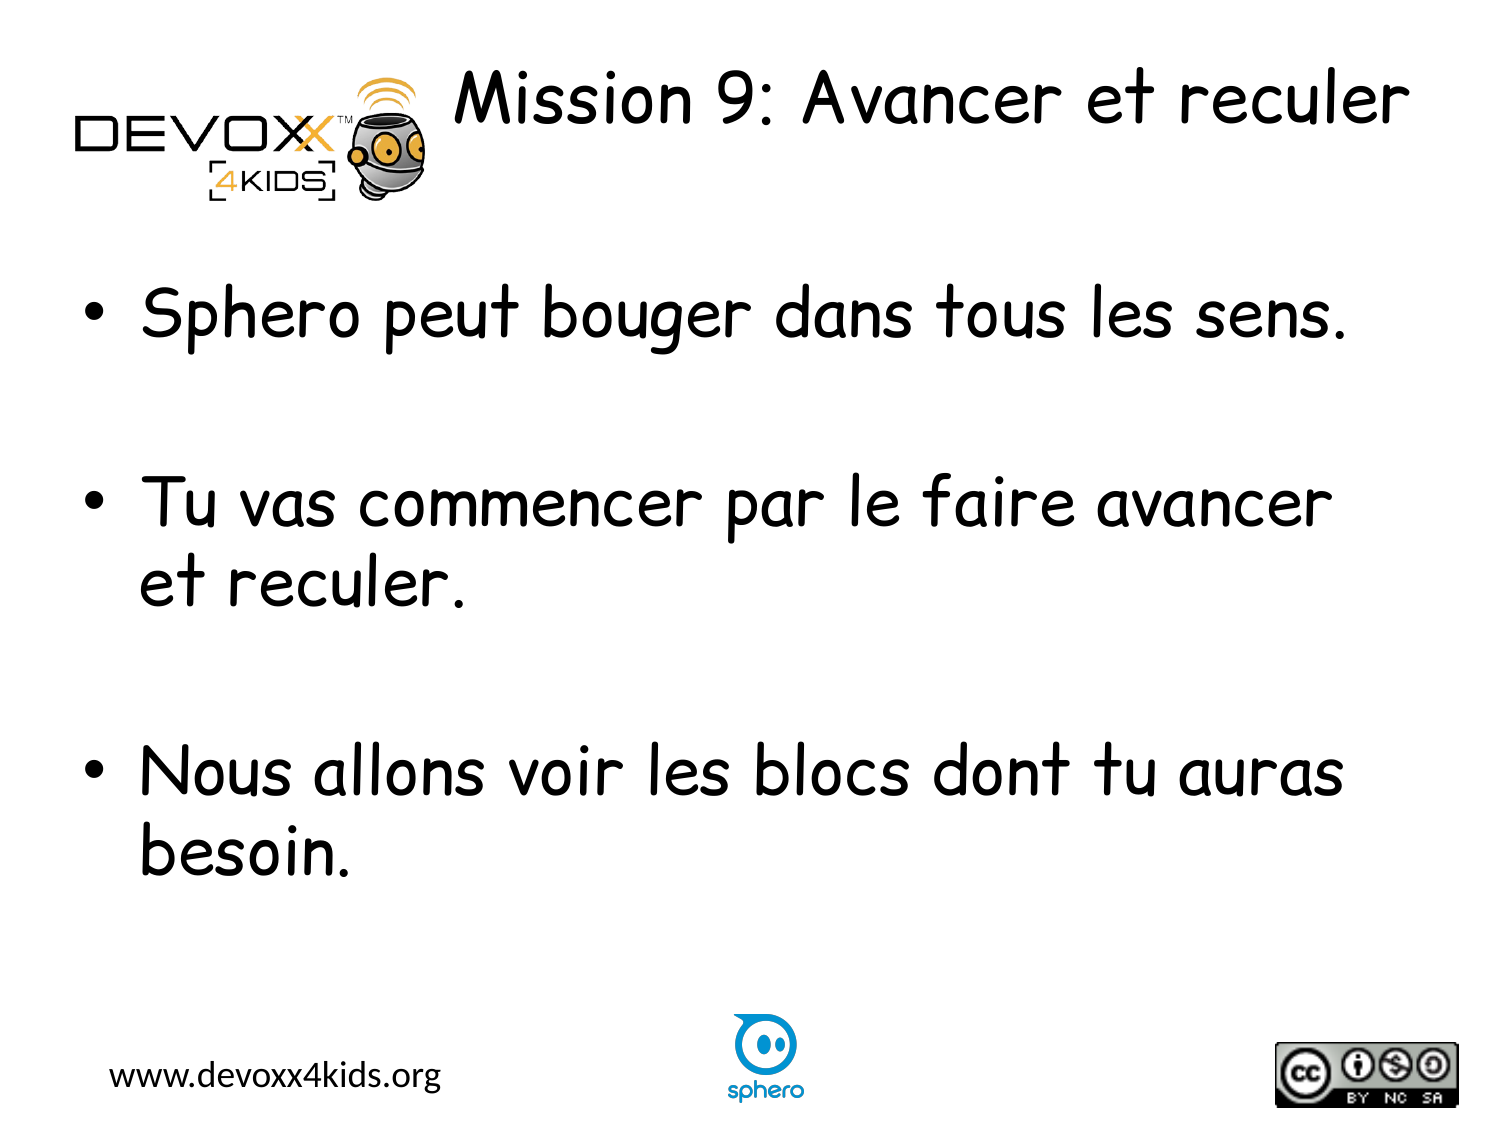

# Mission 9: Avancer et reculer
Sphero peut bouger dans tous les sens.

Tu vas commencer par le faire avancer et reculer.

Nous allons voir les blocs dont tu auras besoin.
80